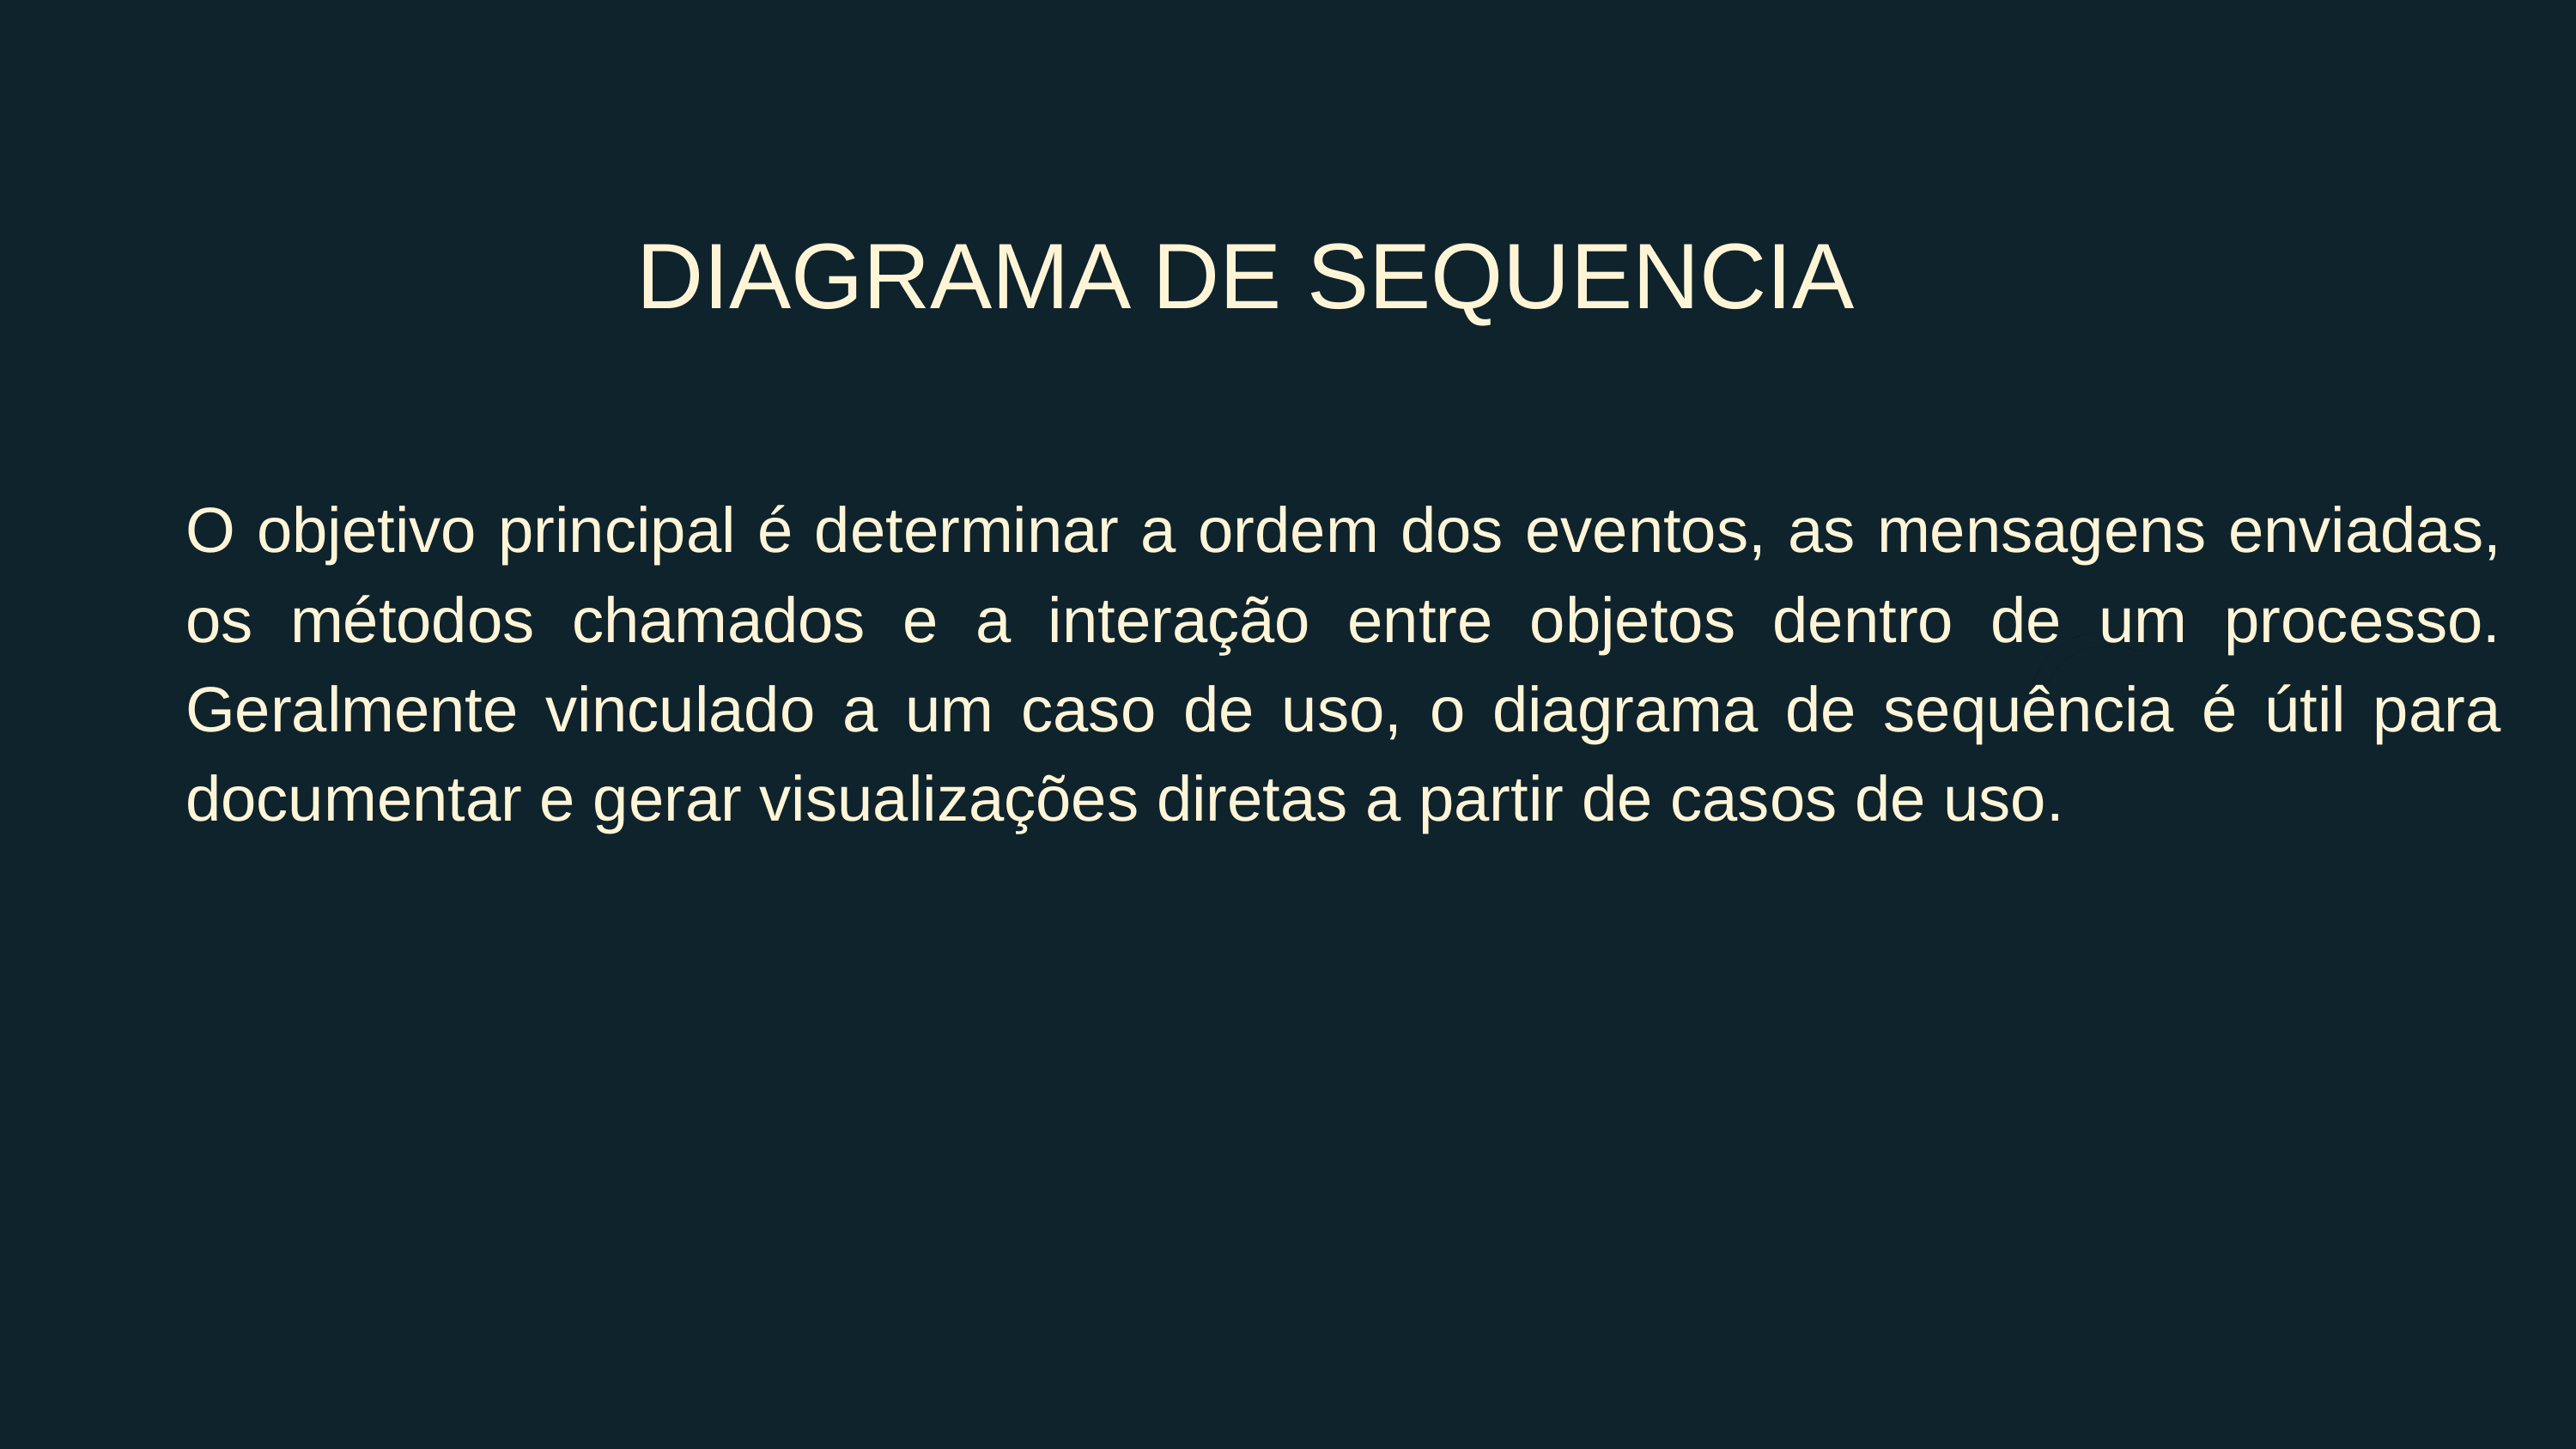

DIAGRAMA DE SEQUENCIA
O objetivo principal é determinar a ordem dos eventos, as mensagens enviadas, os métodos chamados e a interação entre objetos dentro de um processo. Geralmente vinculado a um caso de uso, o diagrama de sequência é útil para documentar e gerar visualizações diretas a partir de casos de uso.